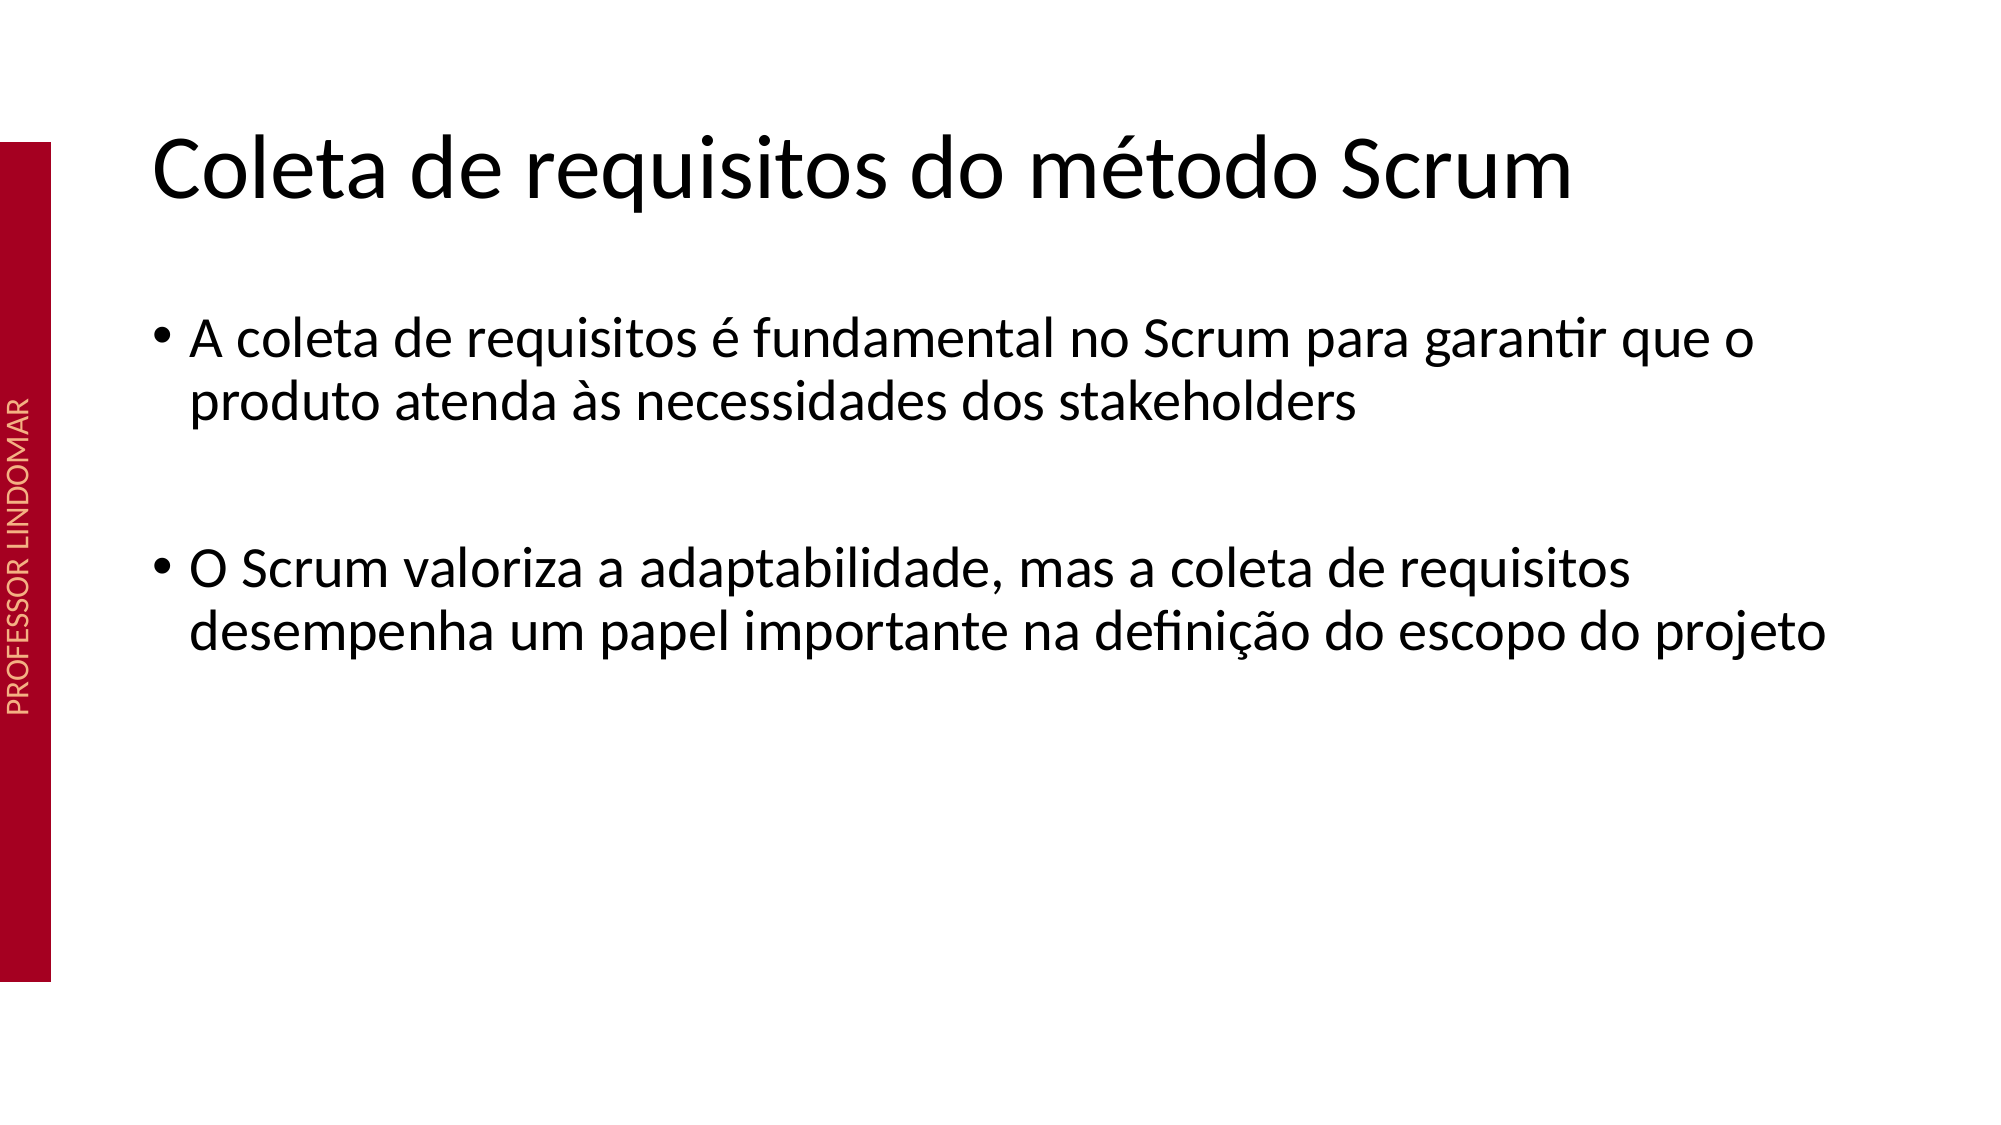

# Coleta de requisitos do método Scrum
A coleta de requisitos é fundamental no Scrum para garantir que o produto atenda às necessidades dos stakeholders

O Scrum valoriza a adaptabilidade, mas a coleta de requisitos desempenha um papel importante na definição do escopo do projeto